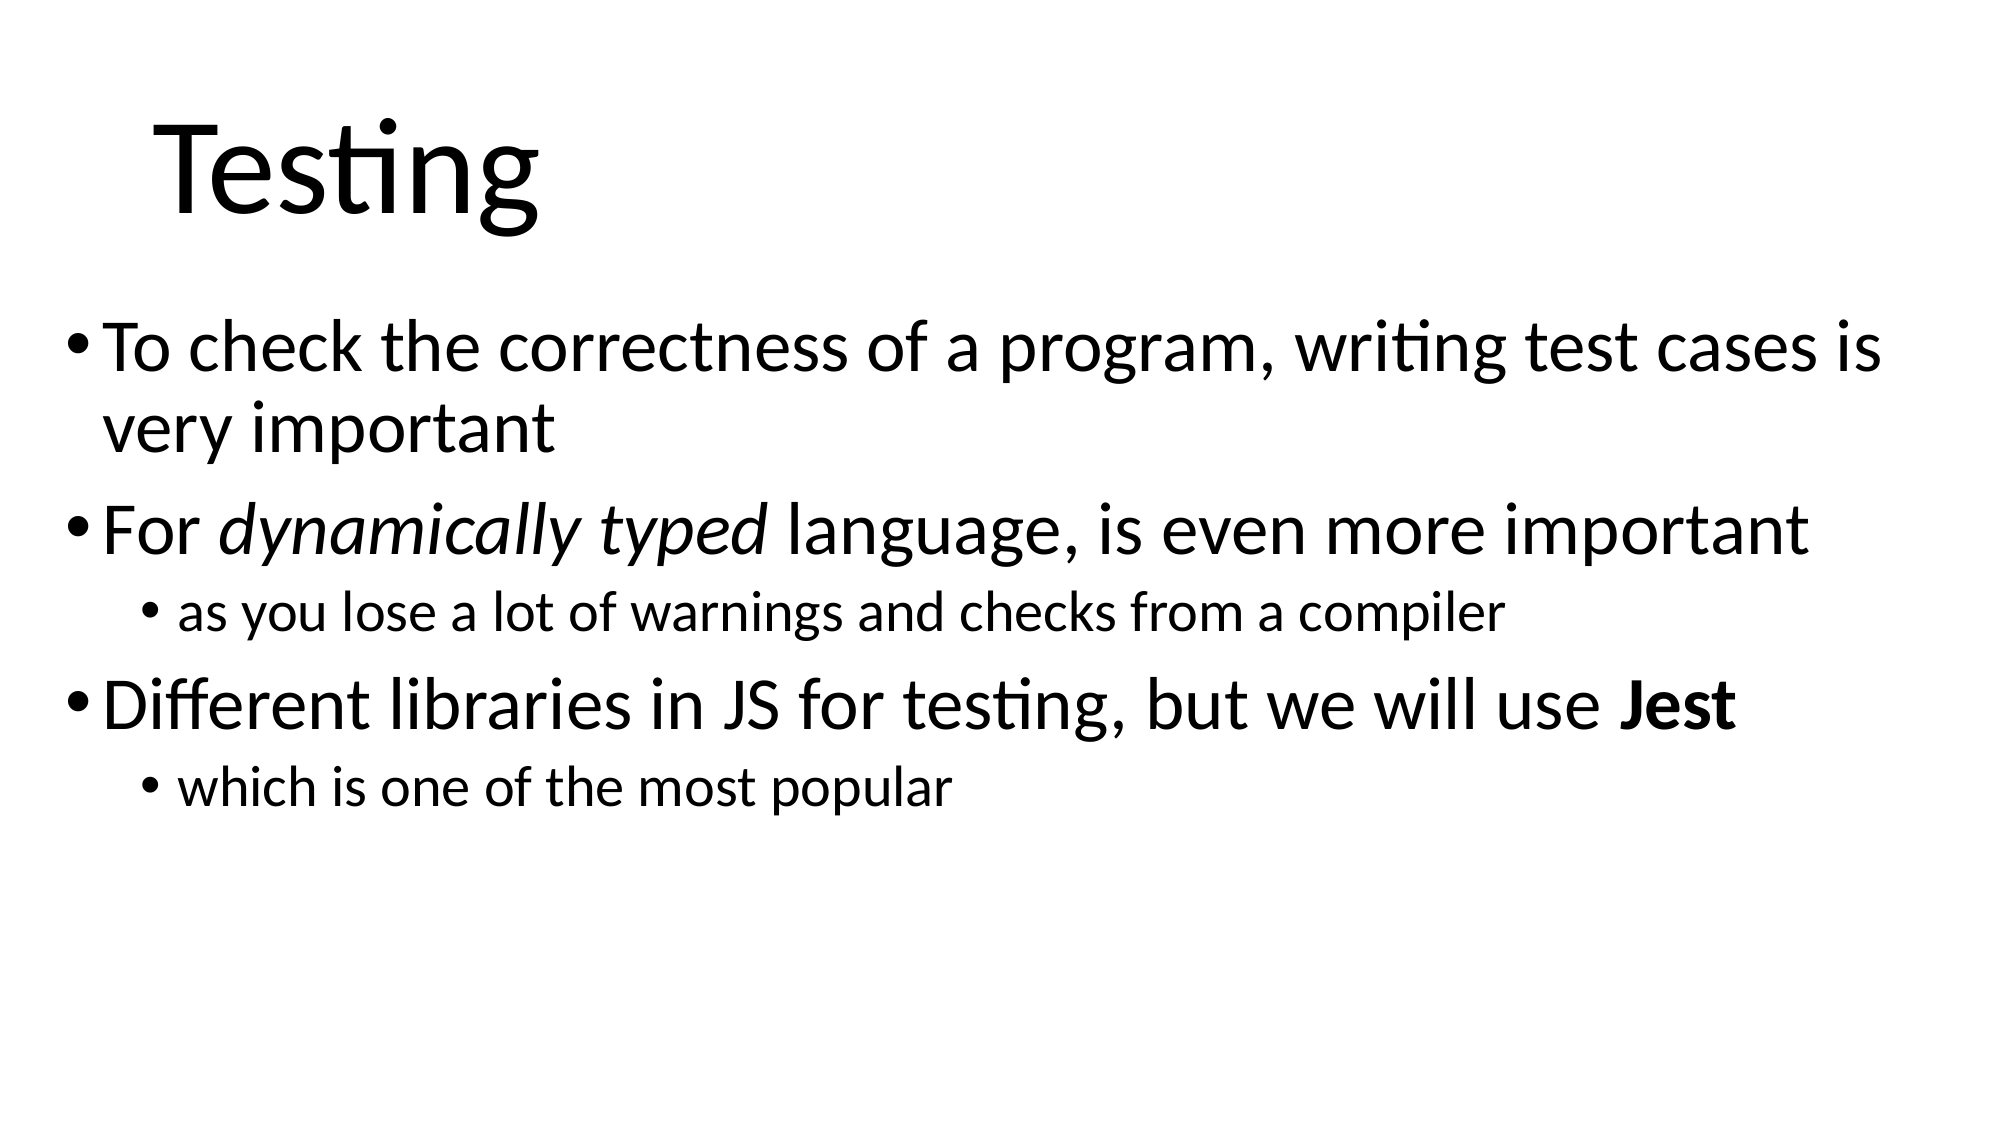

# Testing
To check the correctness of a program, writing test cases is very important
For dynamically typed language, is even more important
as you lose a lot of warnings and checks from a compiler
Different libraries in JS for testing, but we will use Jest
which is one of the most popular